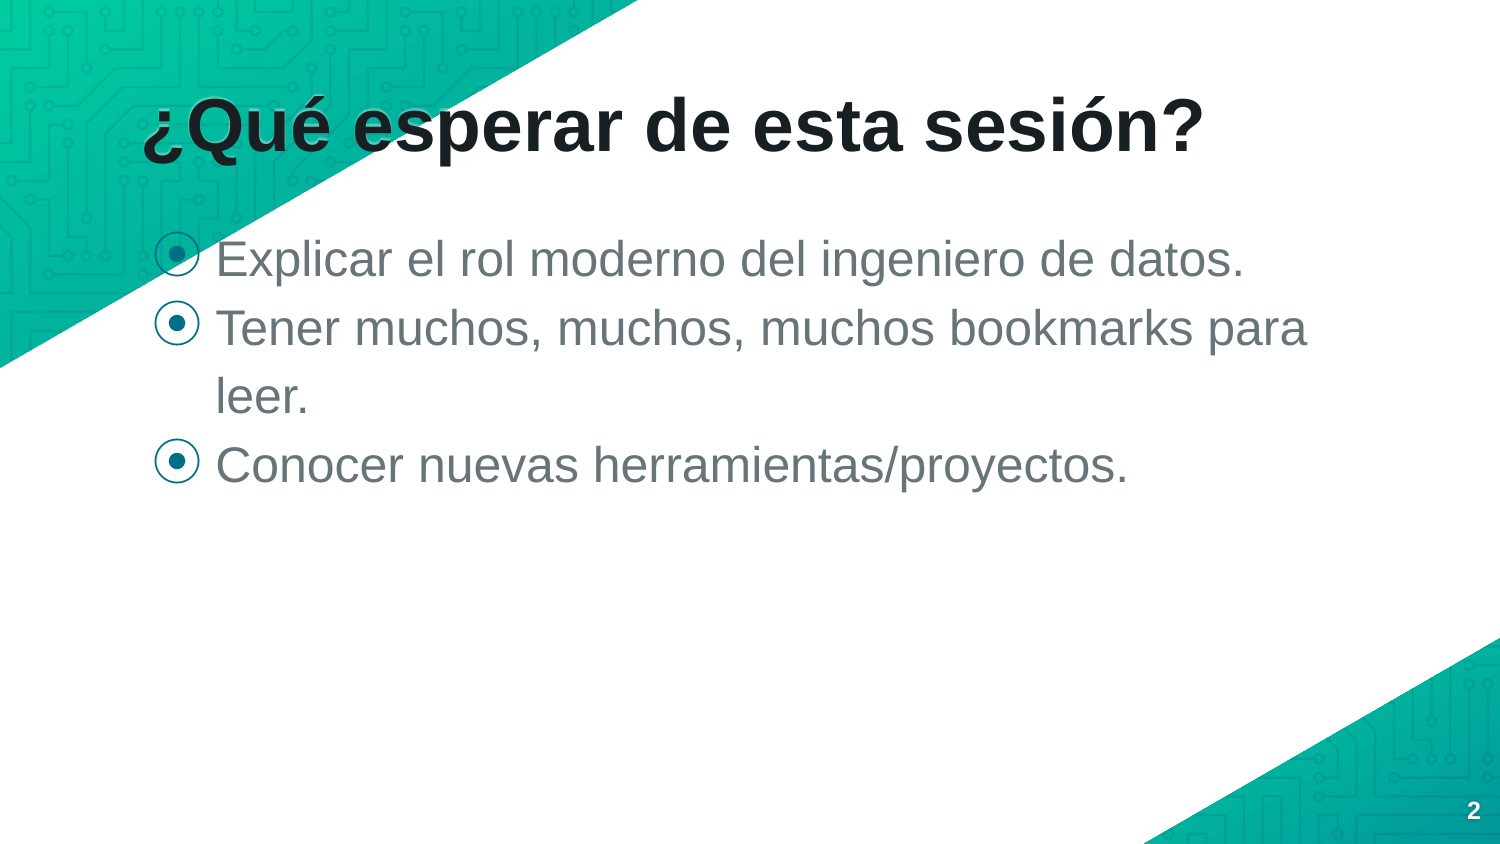

# ¿Qué esperar de esta sesión?
Explicar el rol moderno del ingeniero de datos.
Tener muchos, muchos, muchos bookmarks para leer.
Conocer nuevas herramientas/proyectos.
2